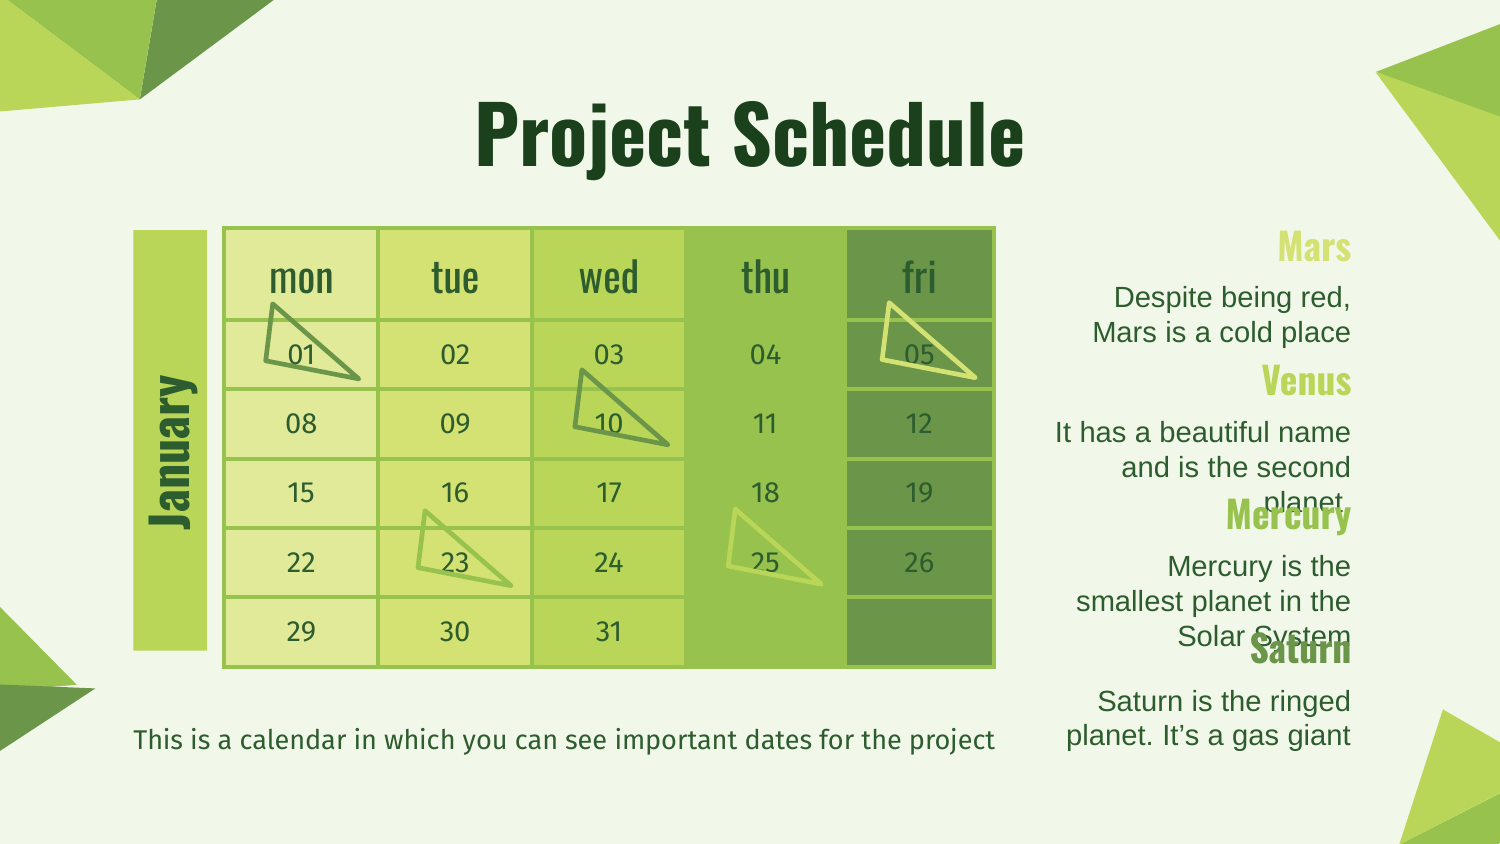

# Project Schedule
Mars
| mon | tue | wed | thu | fri |
| --- | --- | --- | --- | --- |
| 01 | 02 | 03 | 04 | 05 |
| 08 | 09 | 10 | 11 | 12 |
| 15 | 16 | 17 | 18 | 19 |
| 22 | 23 | 24 | 25 | 26 |
| 29 | 30 | 31 |  |  |

Despite being red, Mars is a cold place

Venus

It has a beautiful name and is the second planet
January
Mercury

Mercury is the smallest planet in the Solar System

Saturn
Saturn is the ringed planet. It’s a gas giant

This is a calendar in which you can see important dates for the project